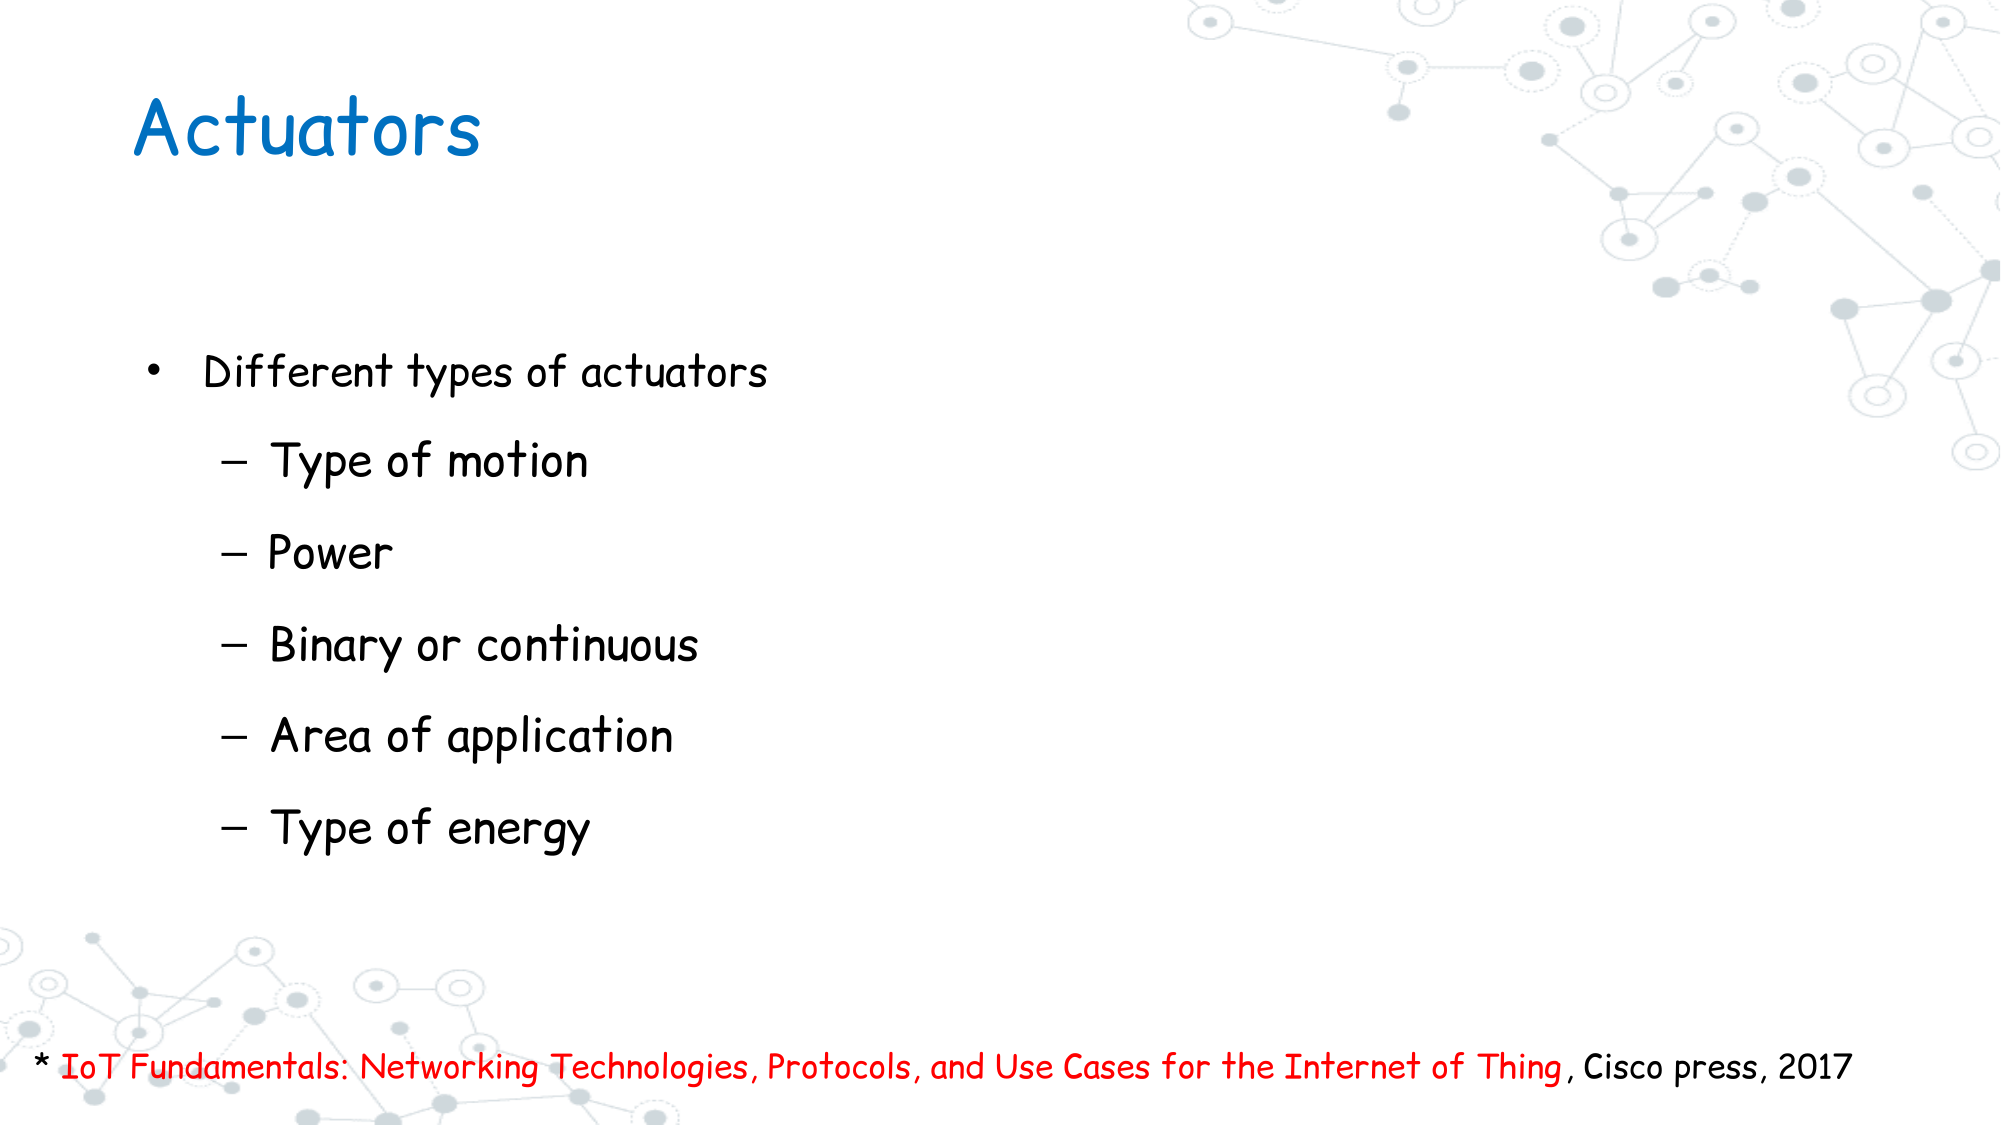

# Actuators
Different types of actuators
Type of motion
Power
Binary or continuous
Area of application
Type of energy
* IoT Fundamentals: Networking Technologies, Protocols, and Use Cases for the Internet of Thing, Cisco press, 2017